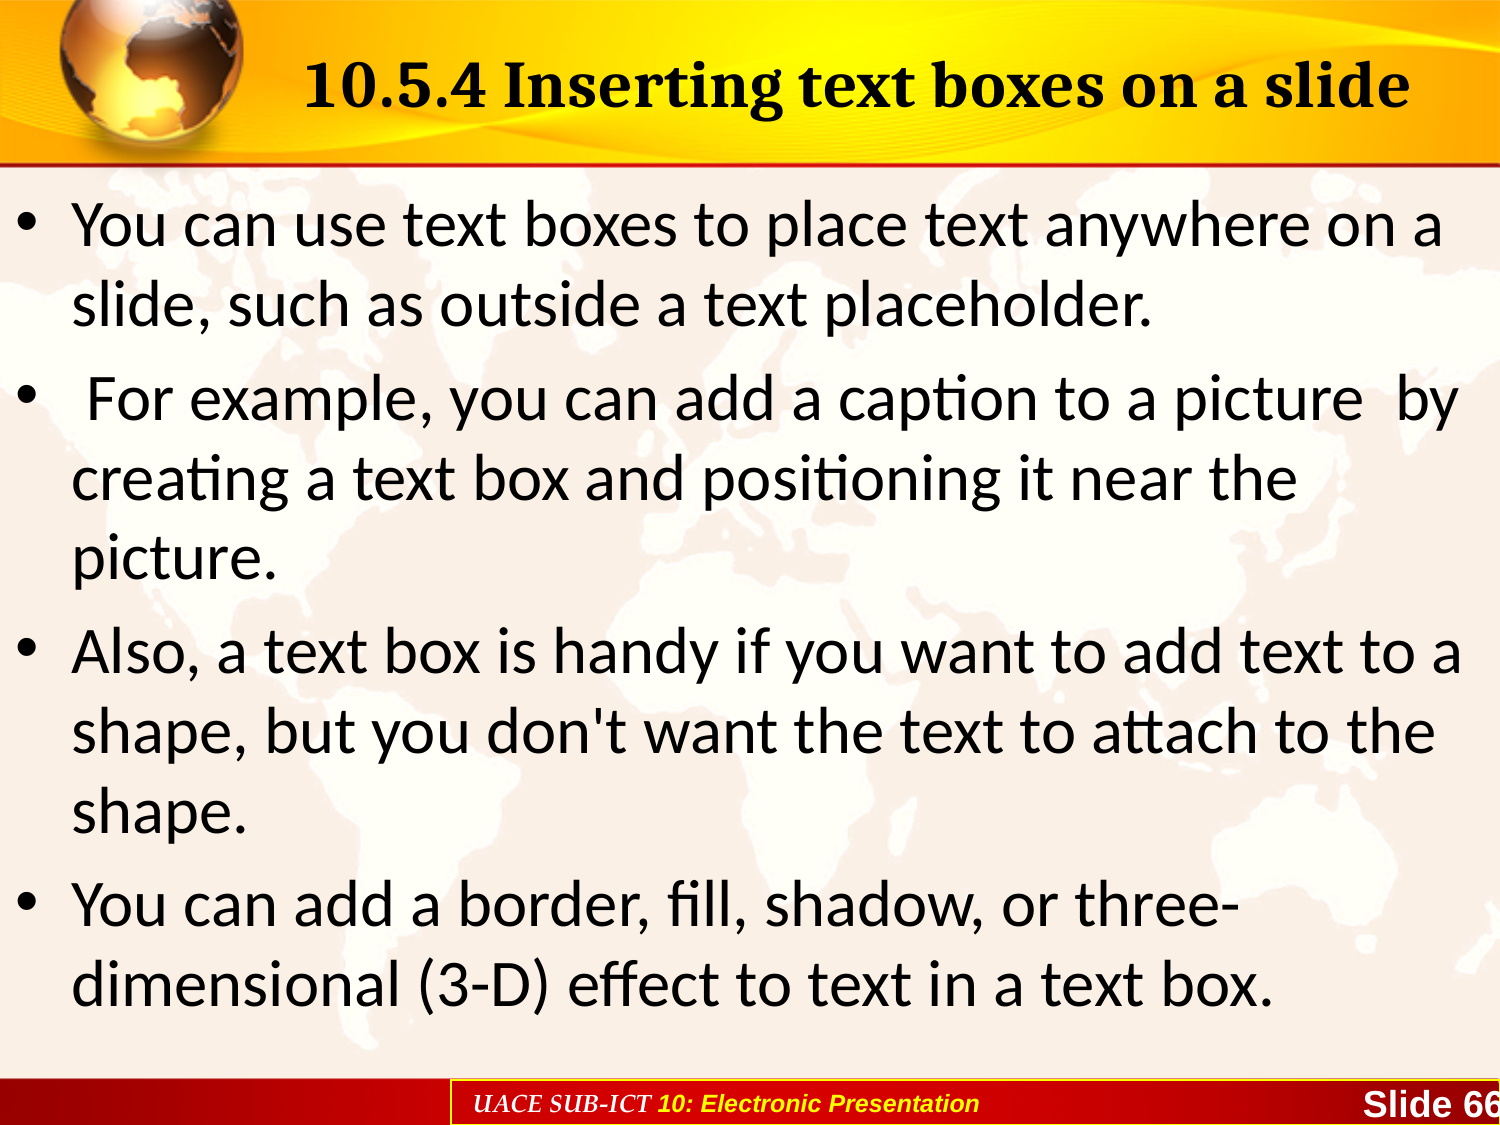

# 10.5.4 Inserting text boxes on a slide
You can use text boxes to place text anywhere on a slide, such as outside a text placeholder.
 For example, you can add a caption to a picture  by creating a text box and positioning it near the picture.
Also, a text box is handy if you want to add text to a shape, but you don't want the text to attach to the shape.
You can add a border, fill, shadow, or three-dimensional (3-D) effect to text in a text box.